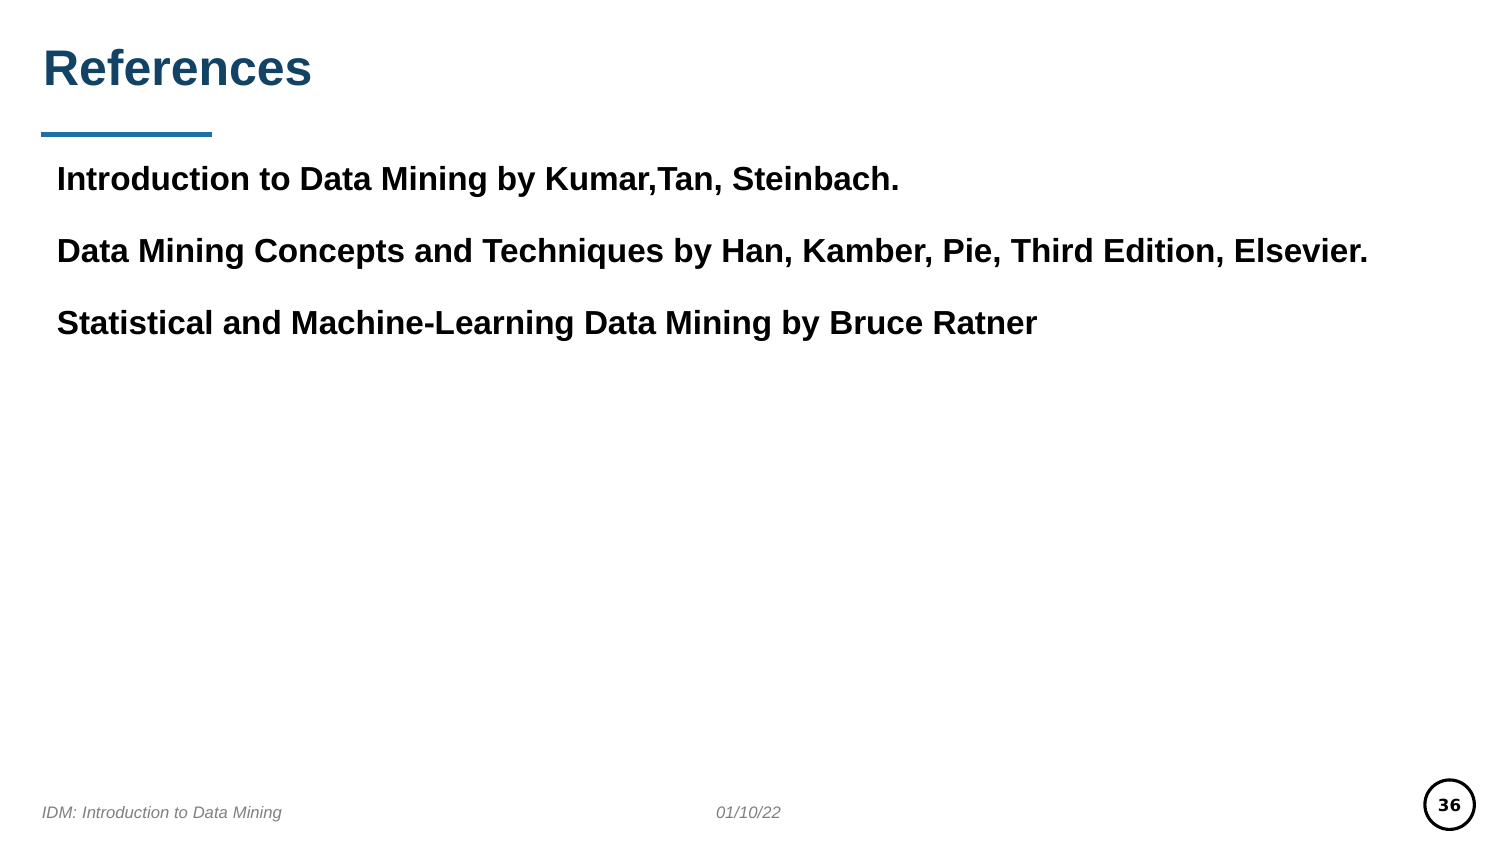

# References
Introduction to Data Mining by Kumar,Tan, Steinbach.

Data Mining Concepts and Techniques by Han, Kamber, Pie, Third Edition, Elsevier.

Statistical and Machine-Learning Data Mining by Bruce Ratner